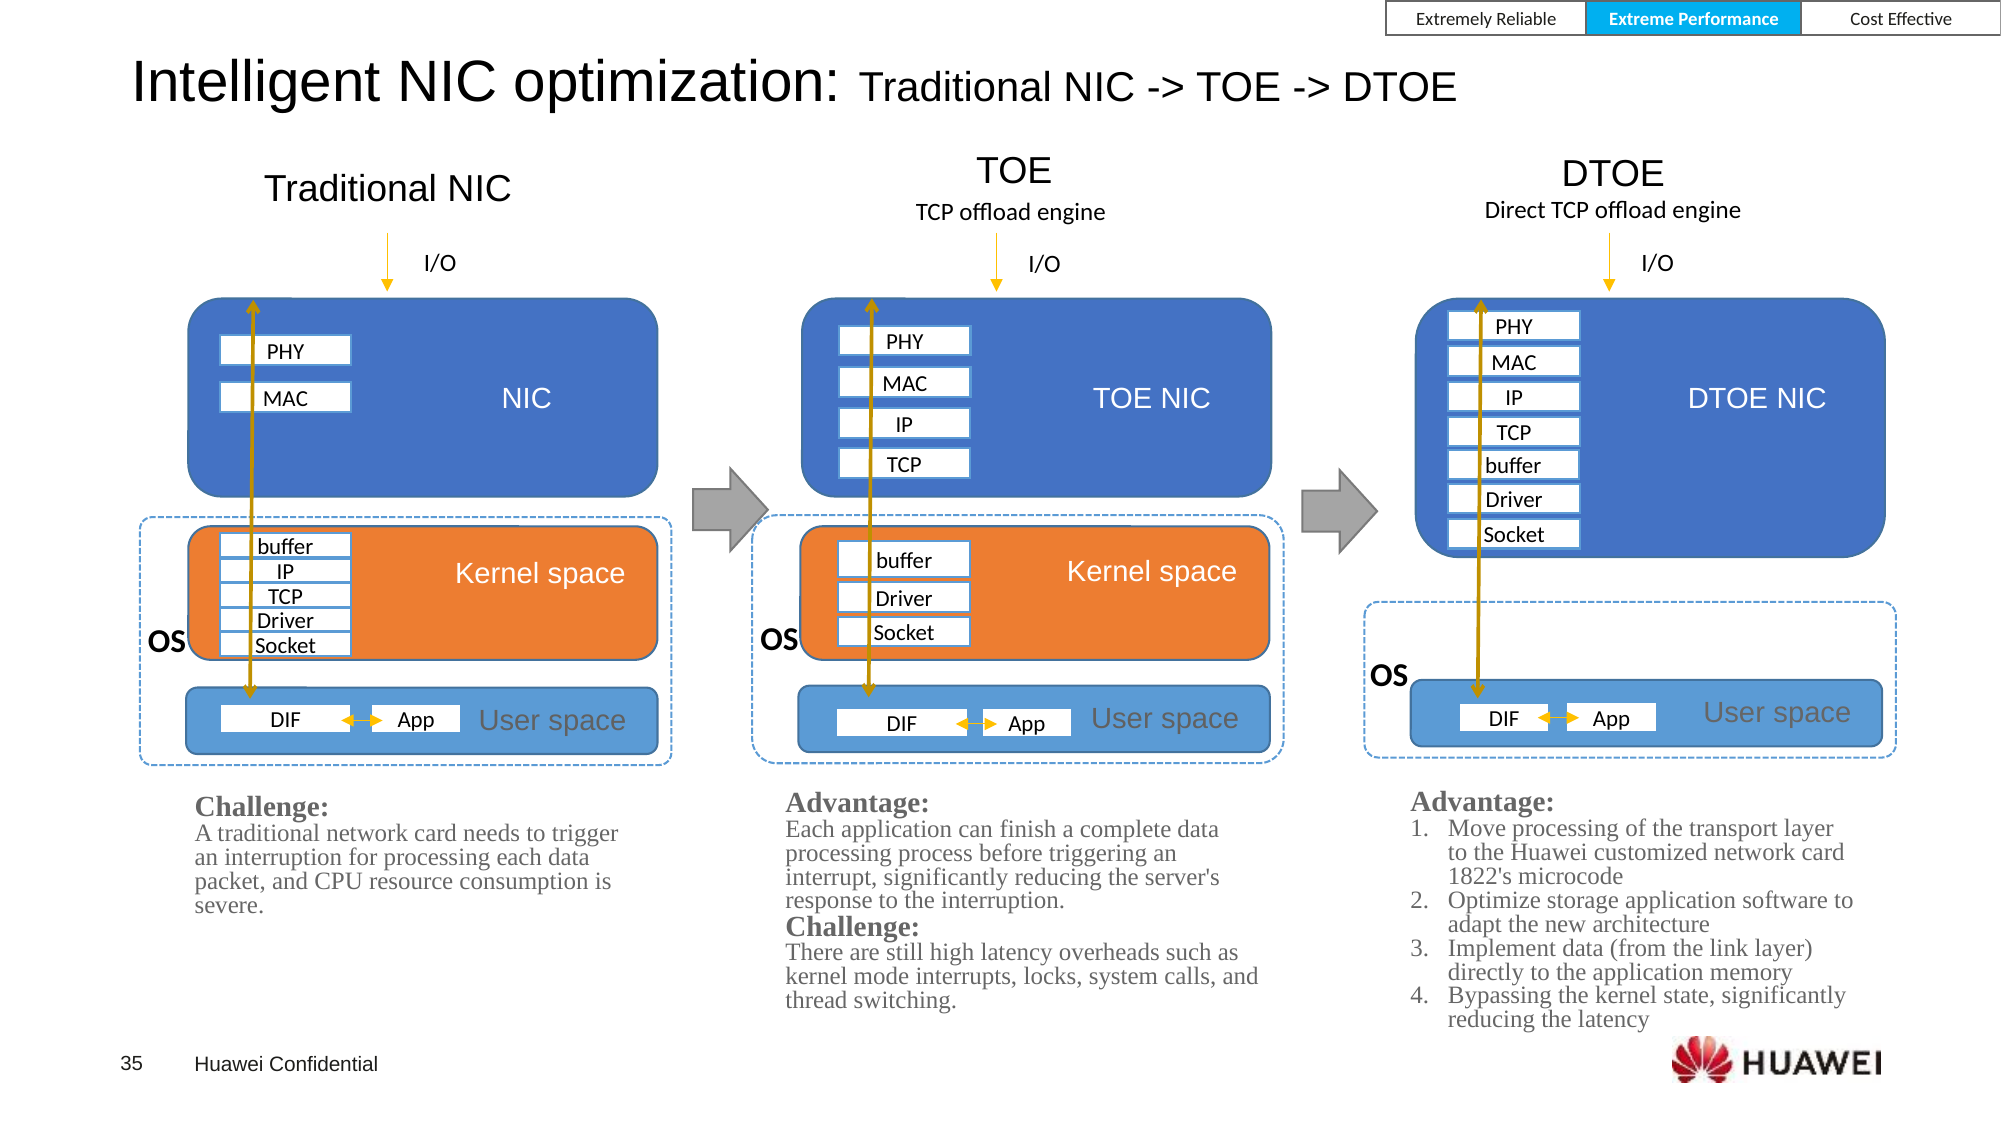

Extreme Performance
Extremely Reliable
Cost Effective
Intelligent NIC optimization: Traditional NIC -> TOE -> DTOE
TOE
TCP offload engine
DTOE
Direct TCP offload engine
Traditional NIC
I/O
I/O
I/O

PHY
PHY
PHY
MAC
MAC
NIC
TOE NIC
DTOE NIC
IP
MAC
IP
TCP
TCP
buffer

Driver

Socket

buffer
buffer
Kernel space
Kernel space
IP
Driver
TCP

Driver
OS
OS
Socket
Socket
OS

User space

User space

User space
App
DIF
DIF
App
DIF
App
Advantage:
Move processing of the transport layer to the Huawei customized network card 1822's microcode
Optimize storage application software to adapt the new architecture
Implement data (from the link layer) directly to the application memory
Bypassing the kernel state, significantly reducing the latency
Advantage:
Each application can finish a complete data processing process before triggering an interrupt, significantly reducing the server's response to the interruption.
Challenge:
There are still high latency overheads such as kernel mode interrupts, locks, system calls, and thread switching.
Challenge:
A traditional network card needs to trigger an interruption for processing each data packet, and CPU resource consumption is severe.